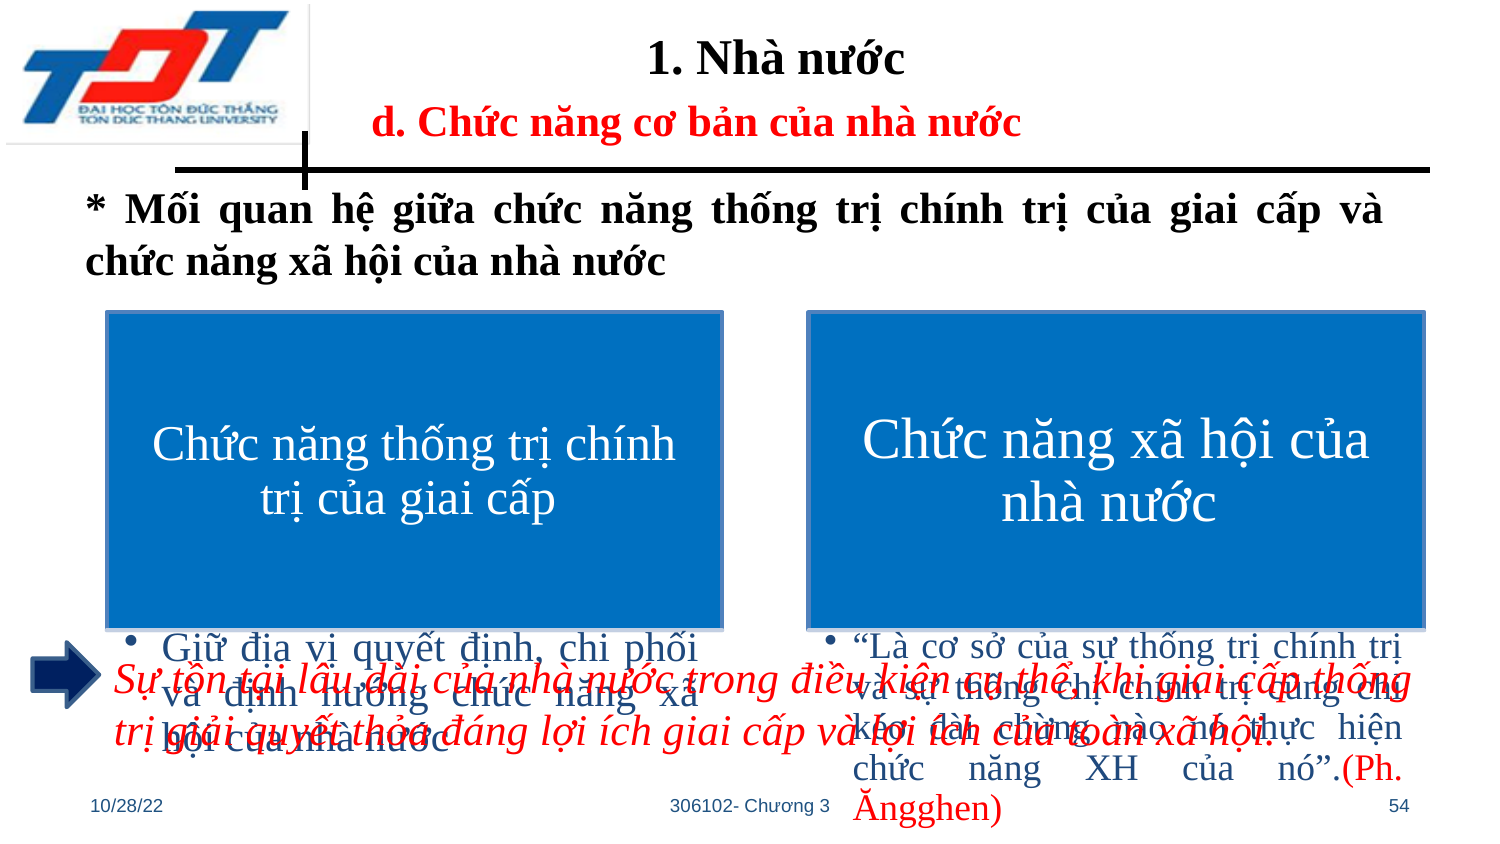

1. Nhà nước
d. Chức năng cơ bản của nhà nước
* Mối quan hệ giữa chức năng thống trị chính trị của giai cấp và chức năng xã hội của nhà nước
Chức năng thống trị chính trị của giai cấp
Giữ địa vị quyết định, chi phối và định hướng chức năng xã hội của nhà nước
Chức năng xã hội của nhà nước
“Là cơ sở của sự thống trị chính trị và sự thống chị chính trị cũng chỉ kéo dài chừng nào nó thực hiện chức năng XH của nó”.(Ph. Ăngghen)

Sự tồn tại lâu dài của nhà nước trong điều kiện cụ thể, khi giai cấp thống trị giải quyết thỏa đáng lợi ích giai cấp và lợi ích của toàn xã hội.
10/28/22
306102- Chương 3
54